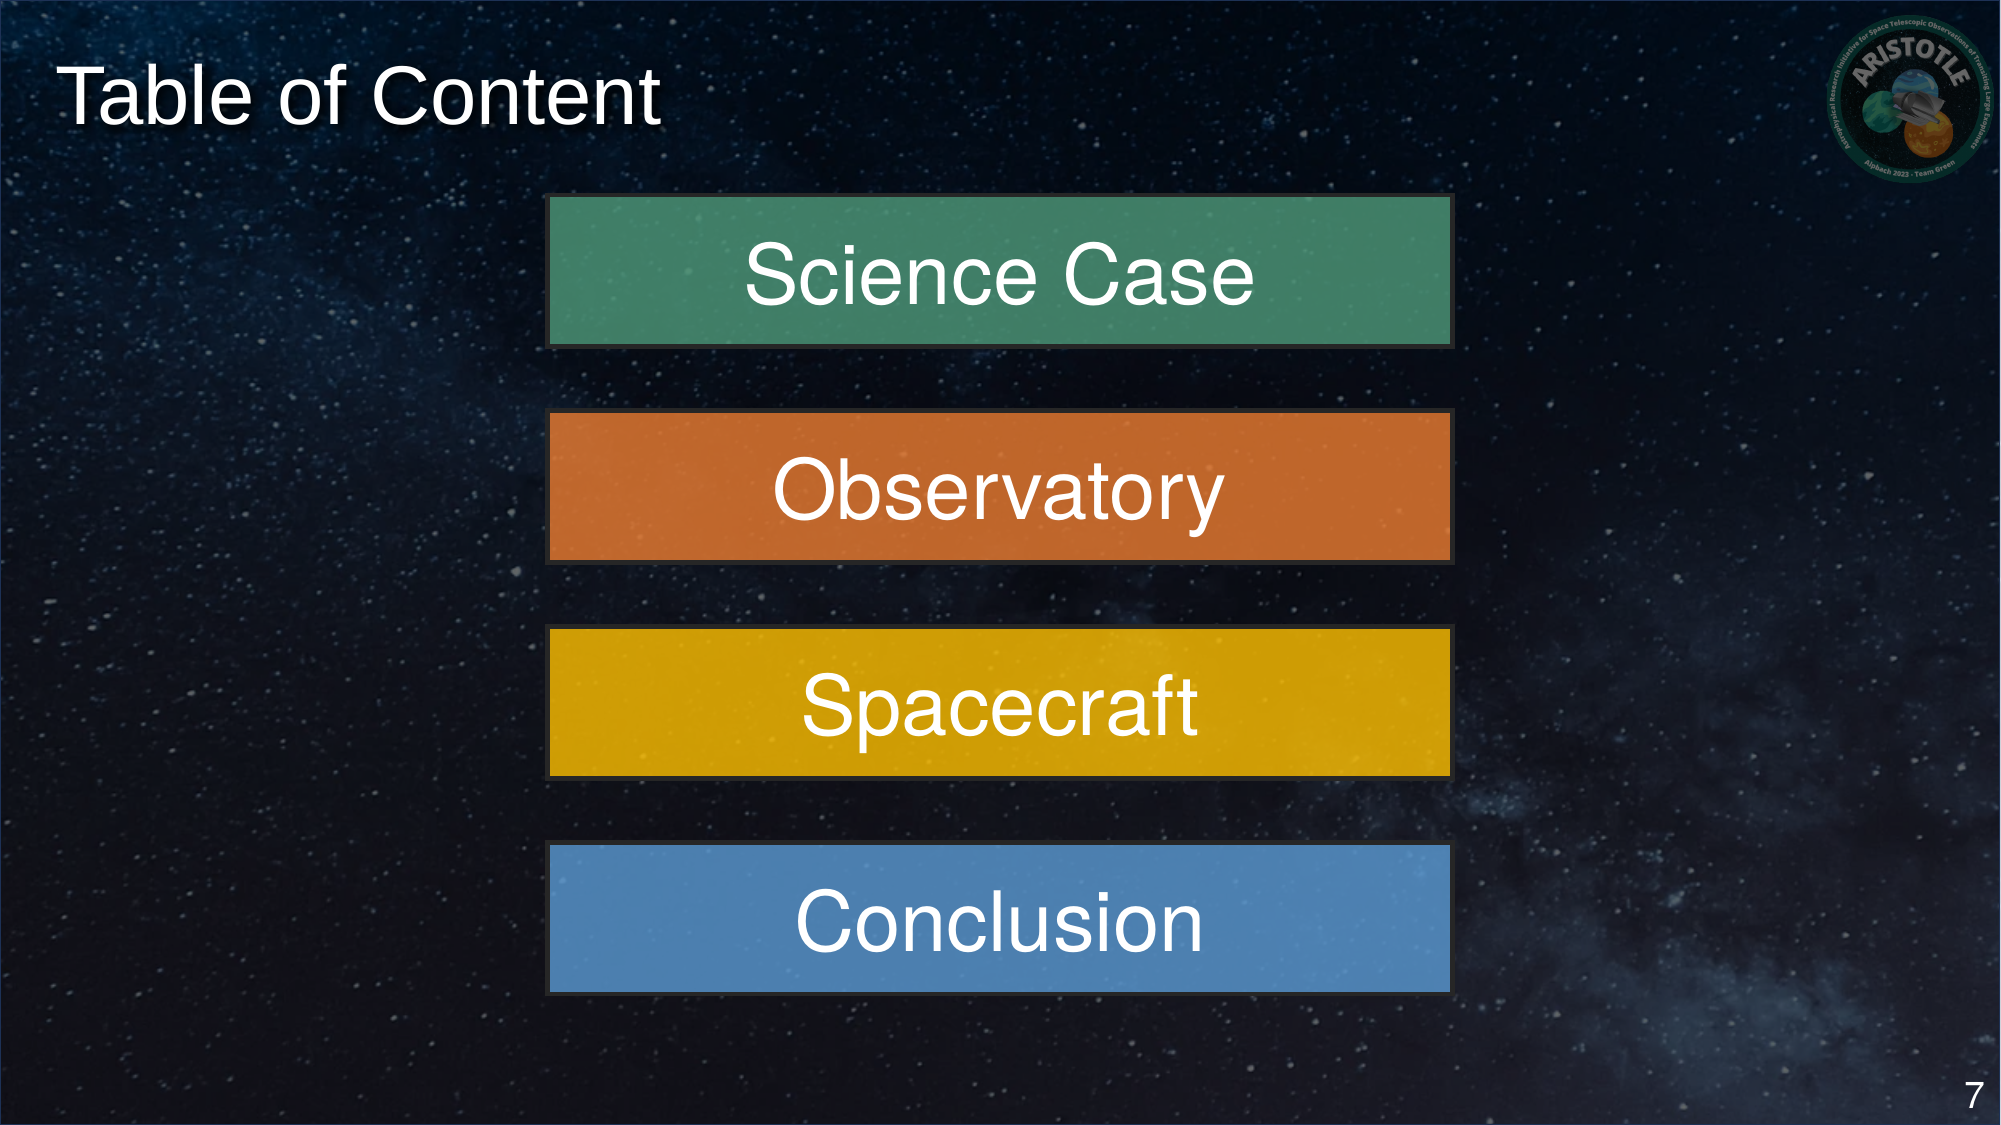

Table of Content: Science Case
Science Case
Observatory
Spacecraft
Conclusion
7